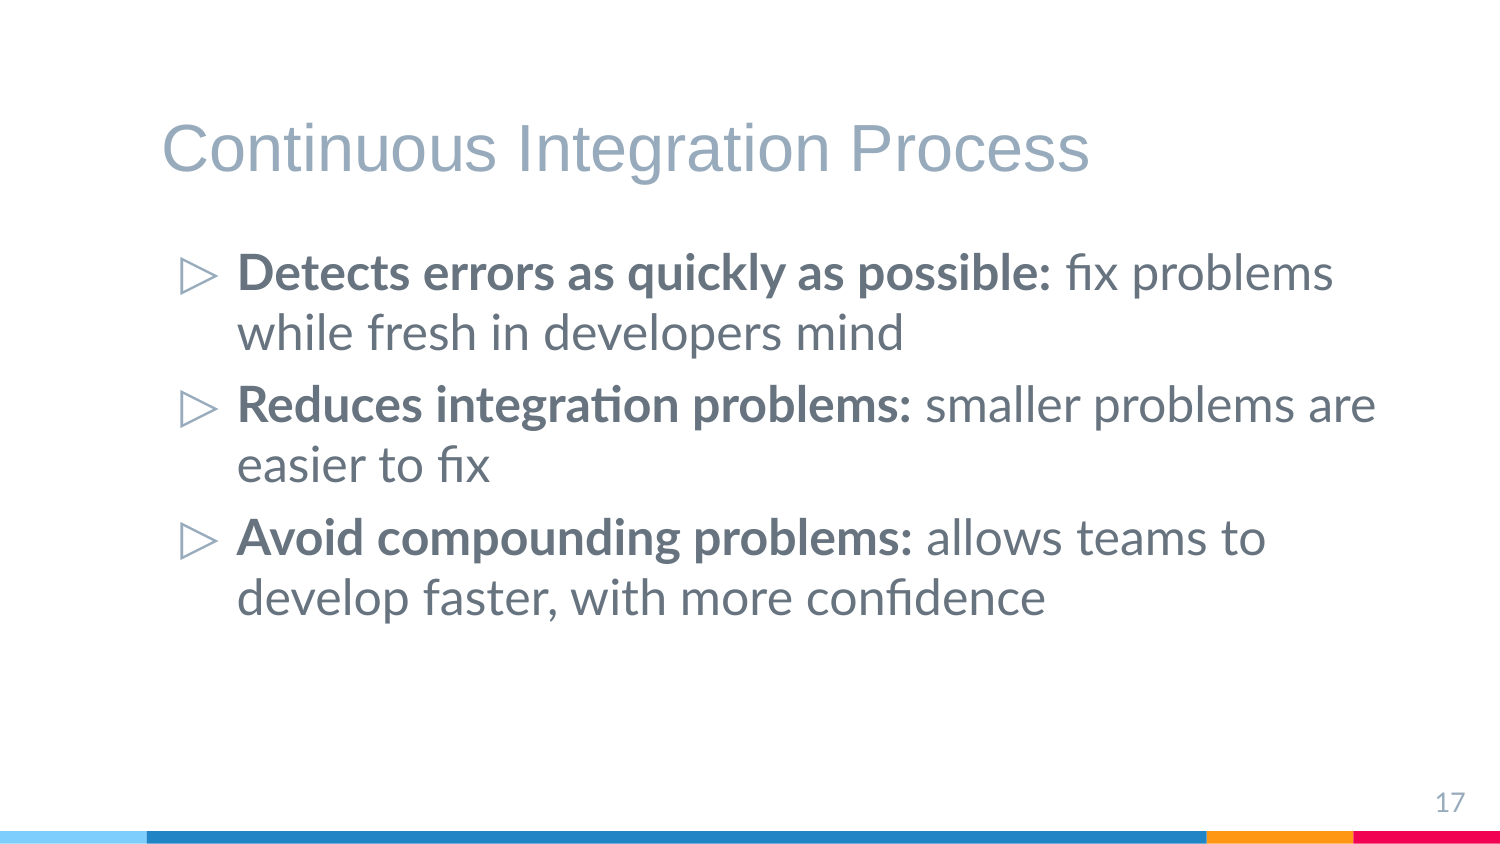

# Continuous Integration Process
Detects errors as quickly as possible: fix problems while fresh in developers mind
Reduces integration problems: smaller problems are easier to fix
Avoid compounding problems: allows teams to develop faster, with more confidence

17